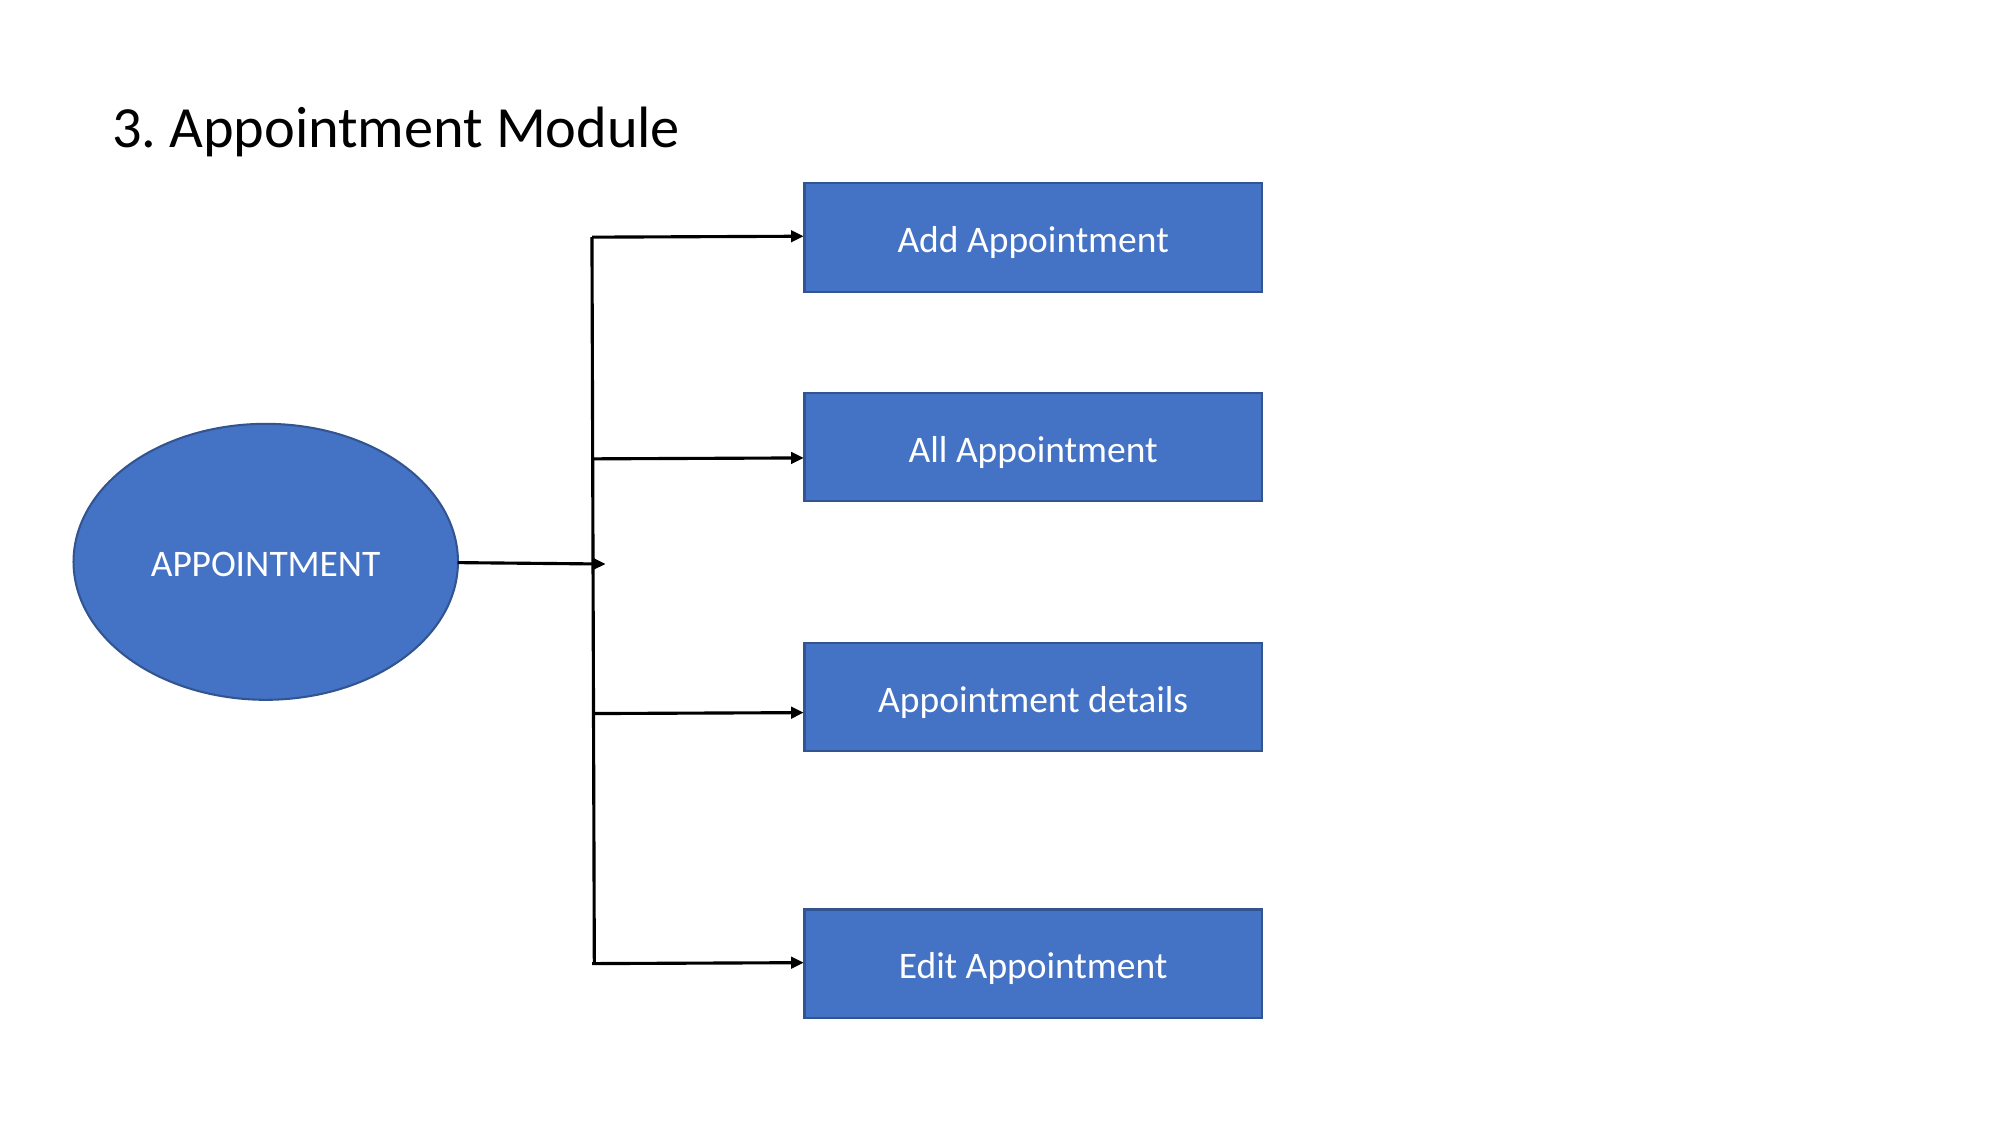

3. Appointment Module
Add Appointment
All Appointment
APPOINTMENT
Appointment details
Edit Appointment